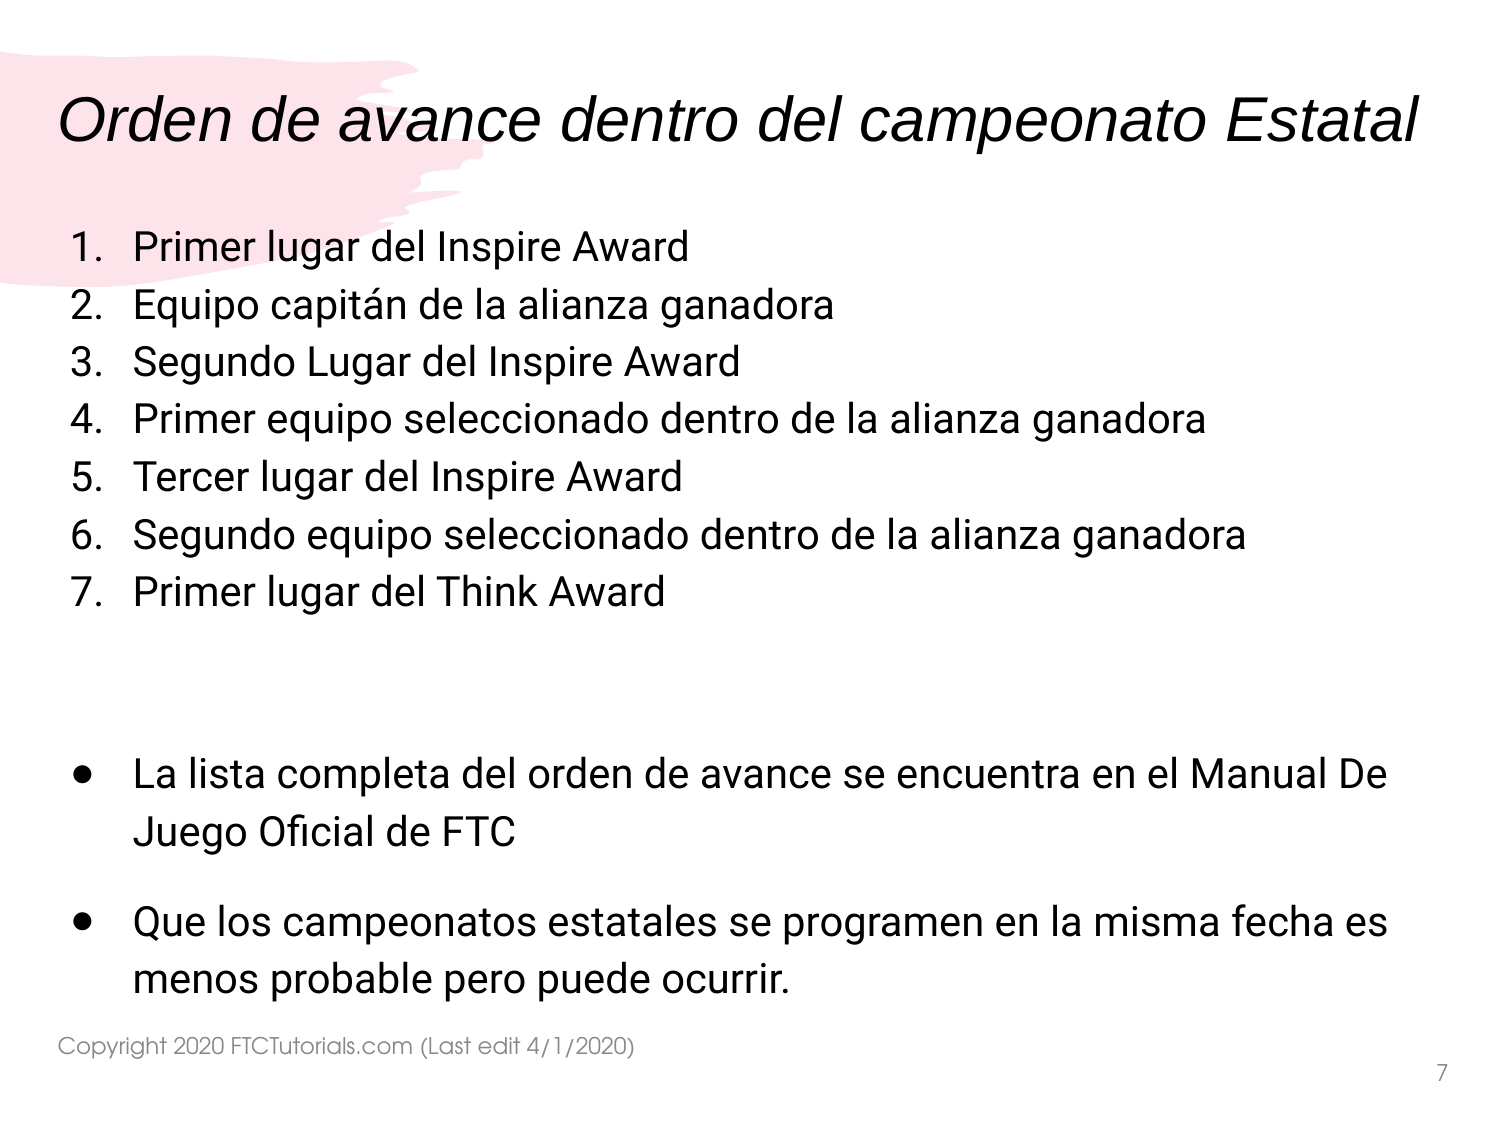

# Orden de avance dentro del campeonato Estatal
Primer lugar del Inspire Award
Equipo capitán de la alianza ganadora
Segundo Lugar del Inspire Award
Primer equipo seleccionado dentro de la alianza ganadora
Tercer lugar del Inspire Award
Segundo equipo seleccionado dentro de la alianza ganadora
Primer lugar del Think Award

La lista completa del orden de avance se encuentra en el Manual De Juego Oficial de FTC
Que los campeonatos estatales se programen en la misma fecha es menos probable pero puede ocurrir.
Copyright 2020 FTCTutorials.com (Last edit 4/1/2020)

7